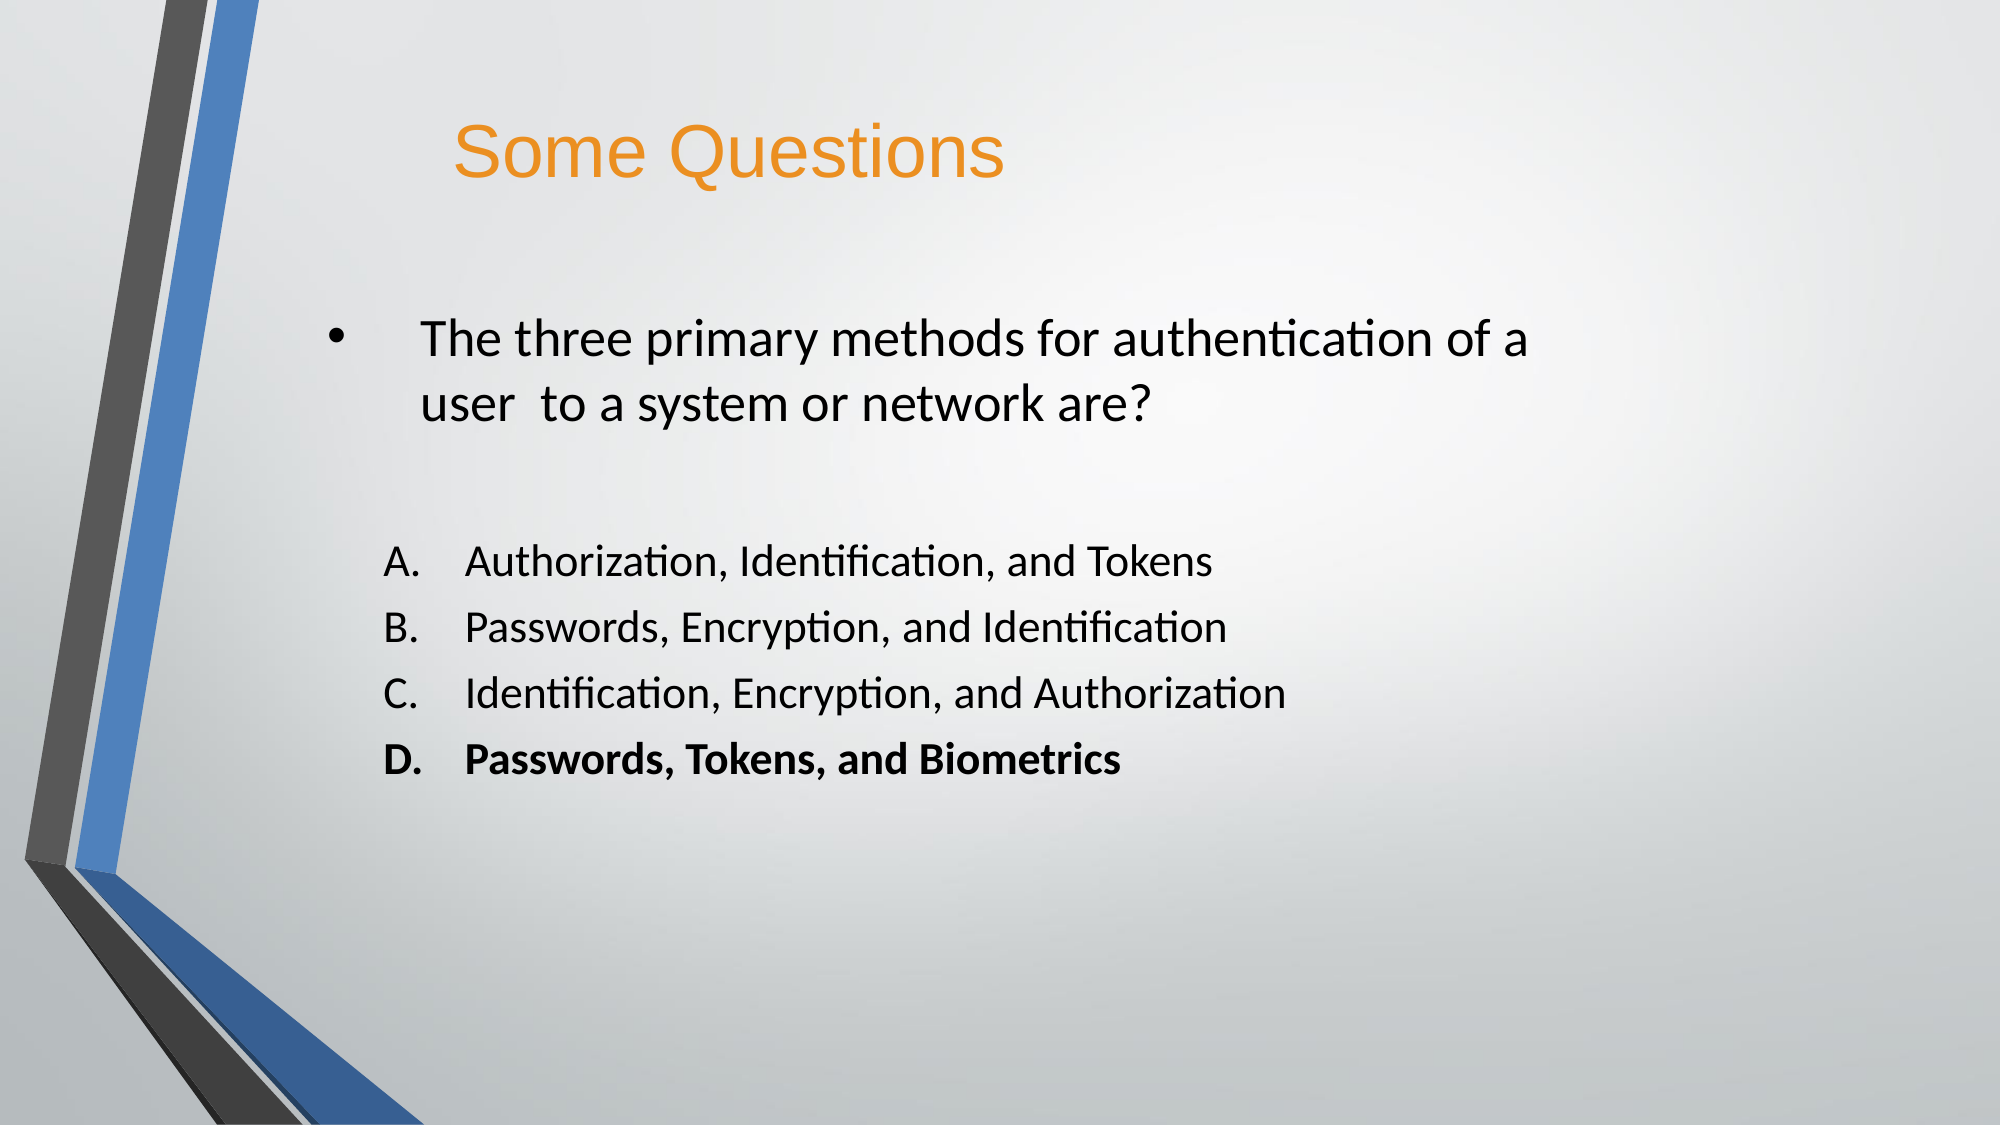

# Some Questions
The three primary methods for authentication of a user  to a system or network are?

Authorization, Identification, and Tokens
Passwords, Encryption, and Identification
Identification, Encryption, and Authorization
Passwords, Tokens, and Biometrics